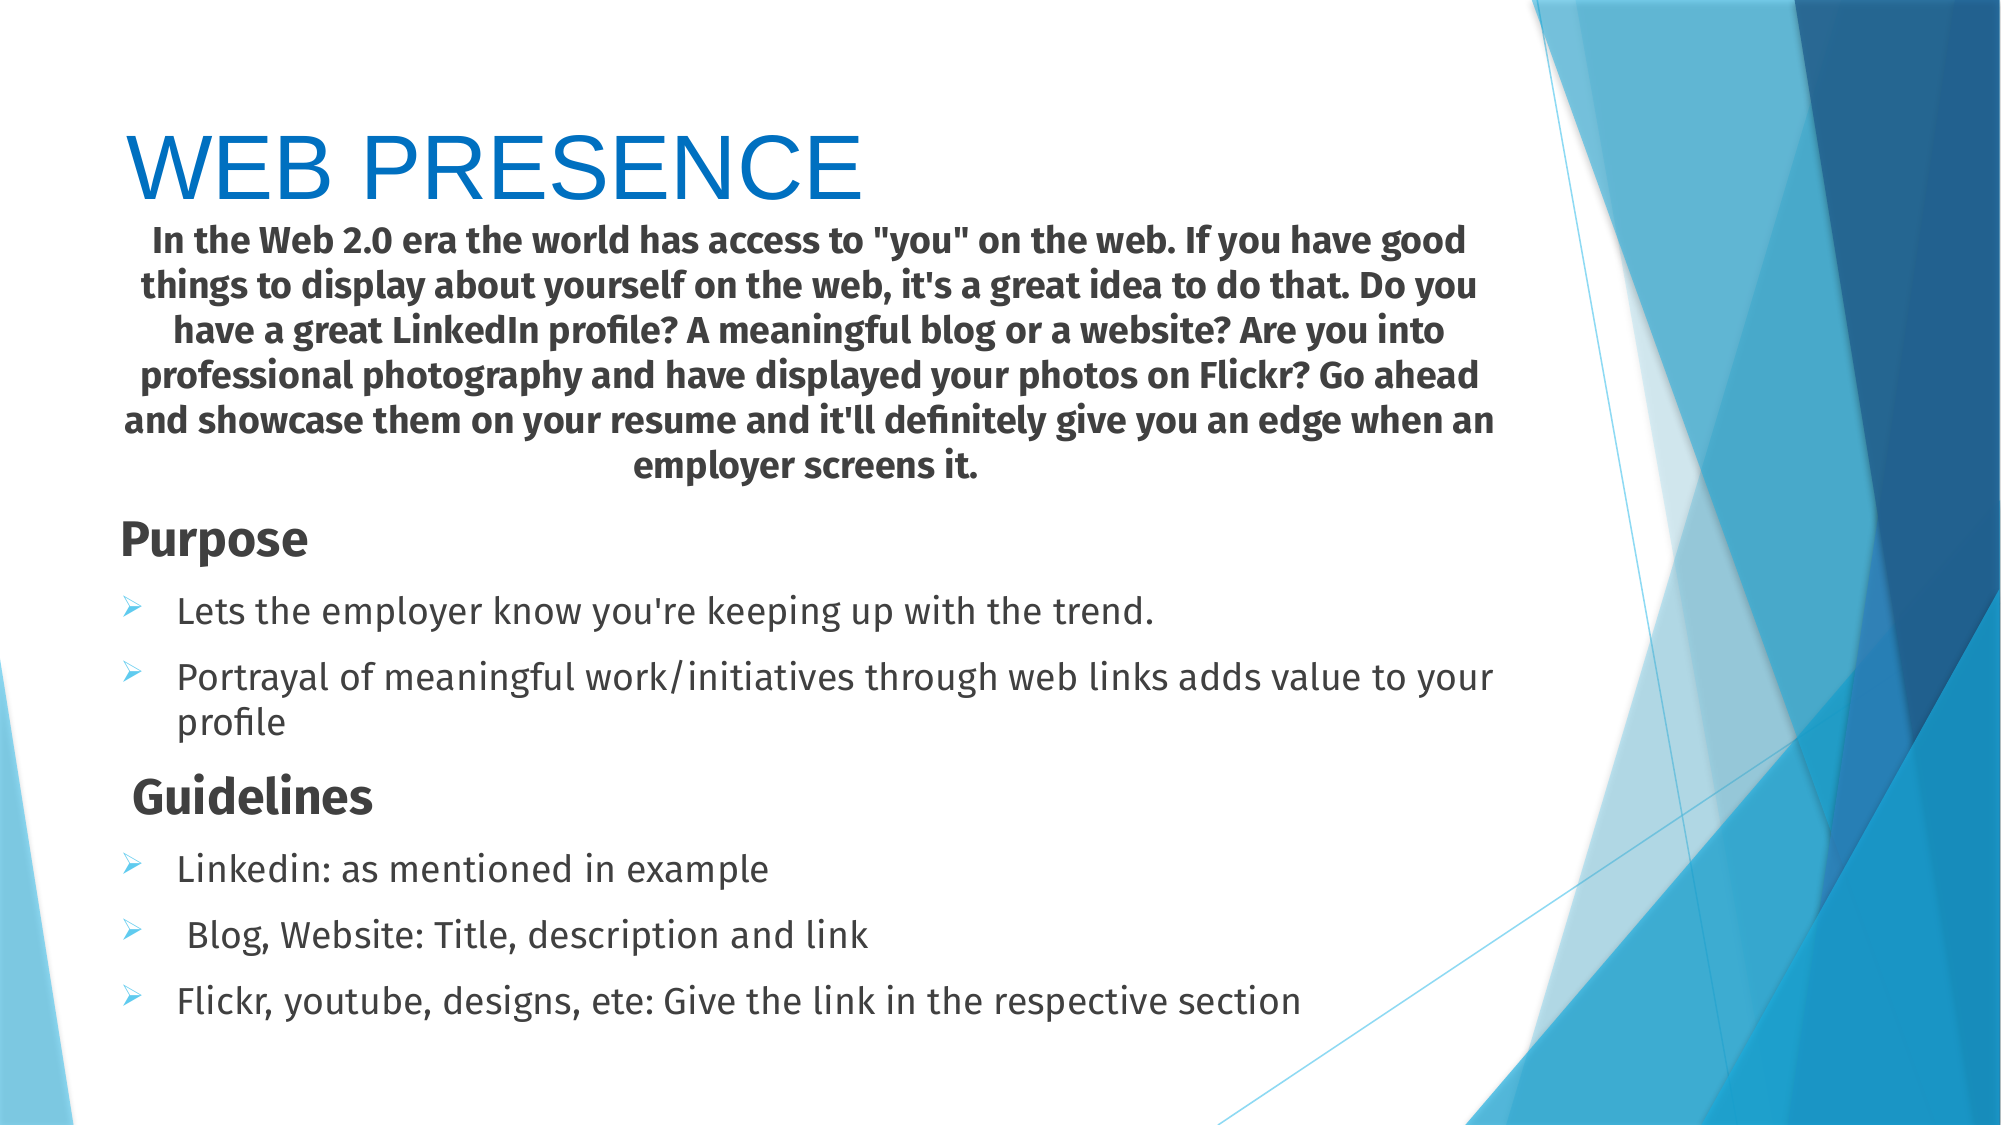

# WEB PRESENCE
In the Web 2.0 era the world has access to "you" on the web. If you have good things to display about yourself on the web, it's a great idea to do that. Do you have a great LinkedIn profile? A meaningful blog or a website? Are you into professional photography and have displayed your photos on Flickr? Go ahead and showcase them on your resume and it'll definitely give you an edge when an employer screens it.
Purpose
Lets the employer know you're keeping up with the trend.
Portrayal of meaningful work/initiatives through web links adds value to your profile
 Guidelines
Linkedin: as mentioned in example
 Blog, Website: Title, description and link
Flickr, youtube, designs, ete: Give the link in the respective section